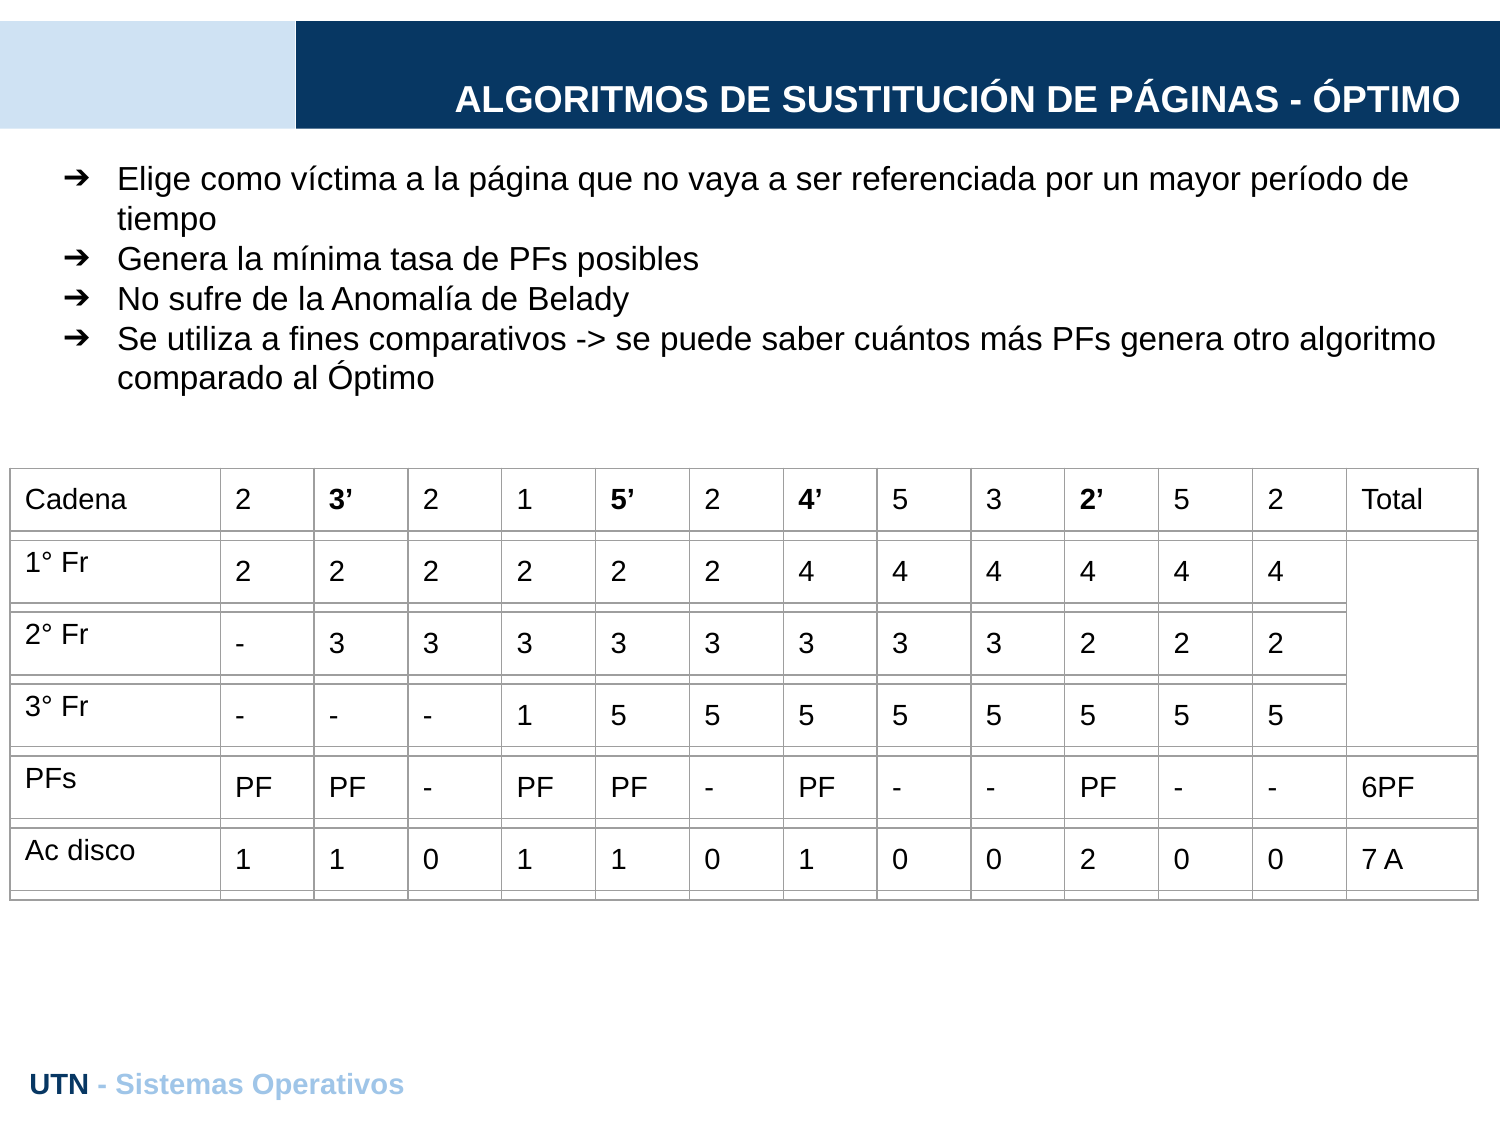

# ALGORITMOS DE SUSTITUCIÓN DE PÁGINAS - ÓPTIMO
Elige como víctima a la página que no vaya a ser referenciada por un mayor período de tiempo
Genera la mínima tasa de PFs posibles
No sufre de la Anomalía de Belady
Se utiliza a fines comparativos -> se puede saber cuántos más PFs genera otro algoritmo comparado al Óptimo
| Cadena | 2 | 3’ | 2 | 1 | 5’ | 2 | 4’ | 5 | 3 | 2’ | 5 | 2 | Total |
| --- | --- | --- | --- | --- | --- | --- | --- | --- | --- | --- | --- | --- | --- |
| 1° Fr |  |  |  |  |  |  |  |  |  |  |  |  |  |
| 2° Fr |  |  |  |  |  |  |  |  |  |  |  |  |  |
| 3° Fr |  |  |  |  |  |  |  |  |  |  |  |  |  |
| PFs |  |  |  |  |  |  |  |  |  |  |  |  |  |
| Ac disco |  |  |  |  |  |  |  |  |  |  |  |  |  |
|  |  |  |  |  |  |  |  |  |  |  |  |  |  |
| --- | --- | --- | --- | --- | --- | --- | --- | --- | --- | --- | --- | --- | --- |
|  | 2 | 2 | 2 | 2 | 2 | 2 | 4 | 4 | 4 | 4 | 4 | 4 |  |
|  | - | 3 | 3 | 3 | 3 | 3 | 3 | 3 | 3 | 2 | 2 | 2 |  |
|  | - | - | - | 1 | 5 | 5 | 5 | 5 | 5 | 5 | 5 | 5 |  |
|  | PF | PF | - | PF | PF | - | PF | - | - | PF | - | - | 6PF |
|  | 1 | 1 | 0 | 1 | 1 | 0 | 1 | 0 | 0 | 2 | 0 | 0 | 7 A |
UTN - Sistemas Operativos